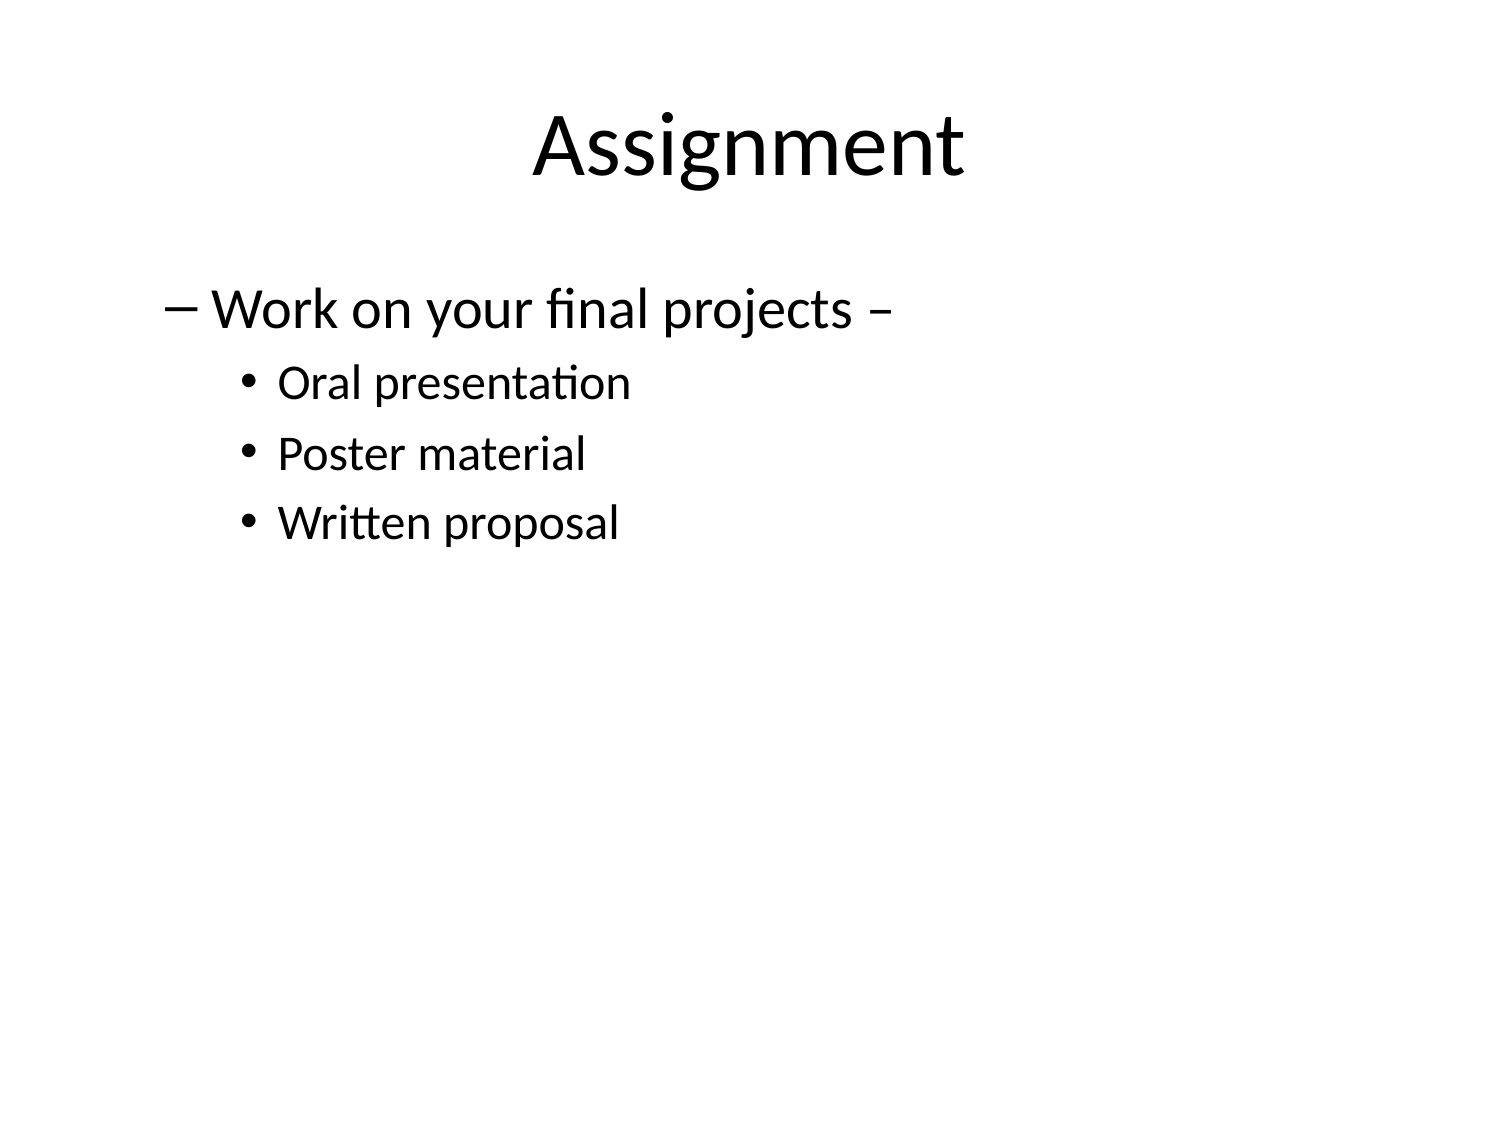

# Assignment
Work on your final projects –
Oral presentation
Poster material
Written proposal